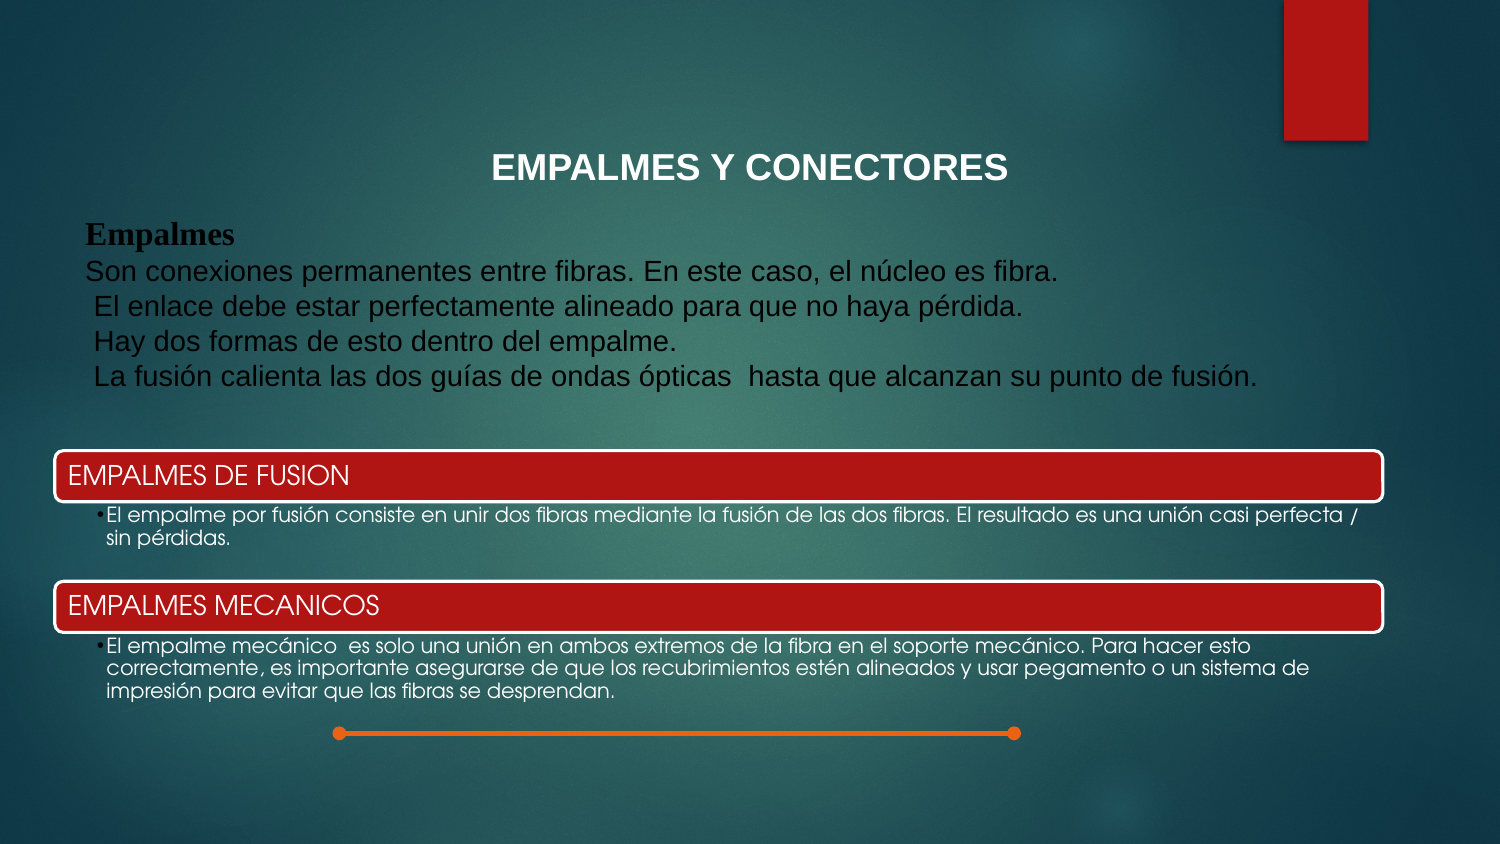

# EMPALMES Y CONECTORES
Empalmes
Son conexiones permanentes entre fibras. En este caso, el núcleo es fibra.
 El enlace debe estar perfectamente alineado para que no haya pérdida.
 Hay dos formas de esto dentro del empalme.
 La fusión calienta las dos guías de ondas ópticas  hasta que alcanzan su punto de fusión.
EMPALMES DE FUSION
El empalme por fusión consiste en unir dos fibras mediante la fusión de las dos fibras. El resultado es una unión casi perfecta / sin pérdidas.

EMPALMES MECANICOS
El empalme mecánico  es solo una unión en ambos extremos de la fibra en el soporte mecánico. Para hacer esto correctamente, es importante asegurarse de que los recubrimientos estén alineados y usar pegamento o un sistema de impresión para evitar que las fibras se desprendan.